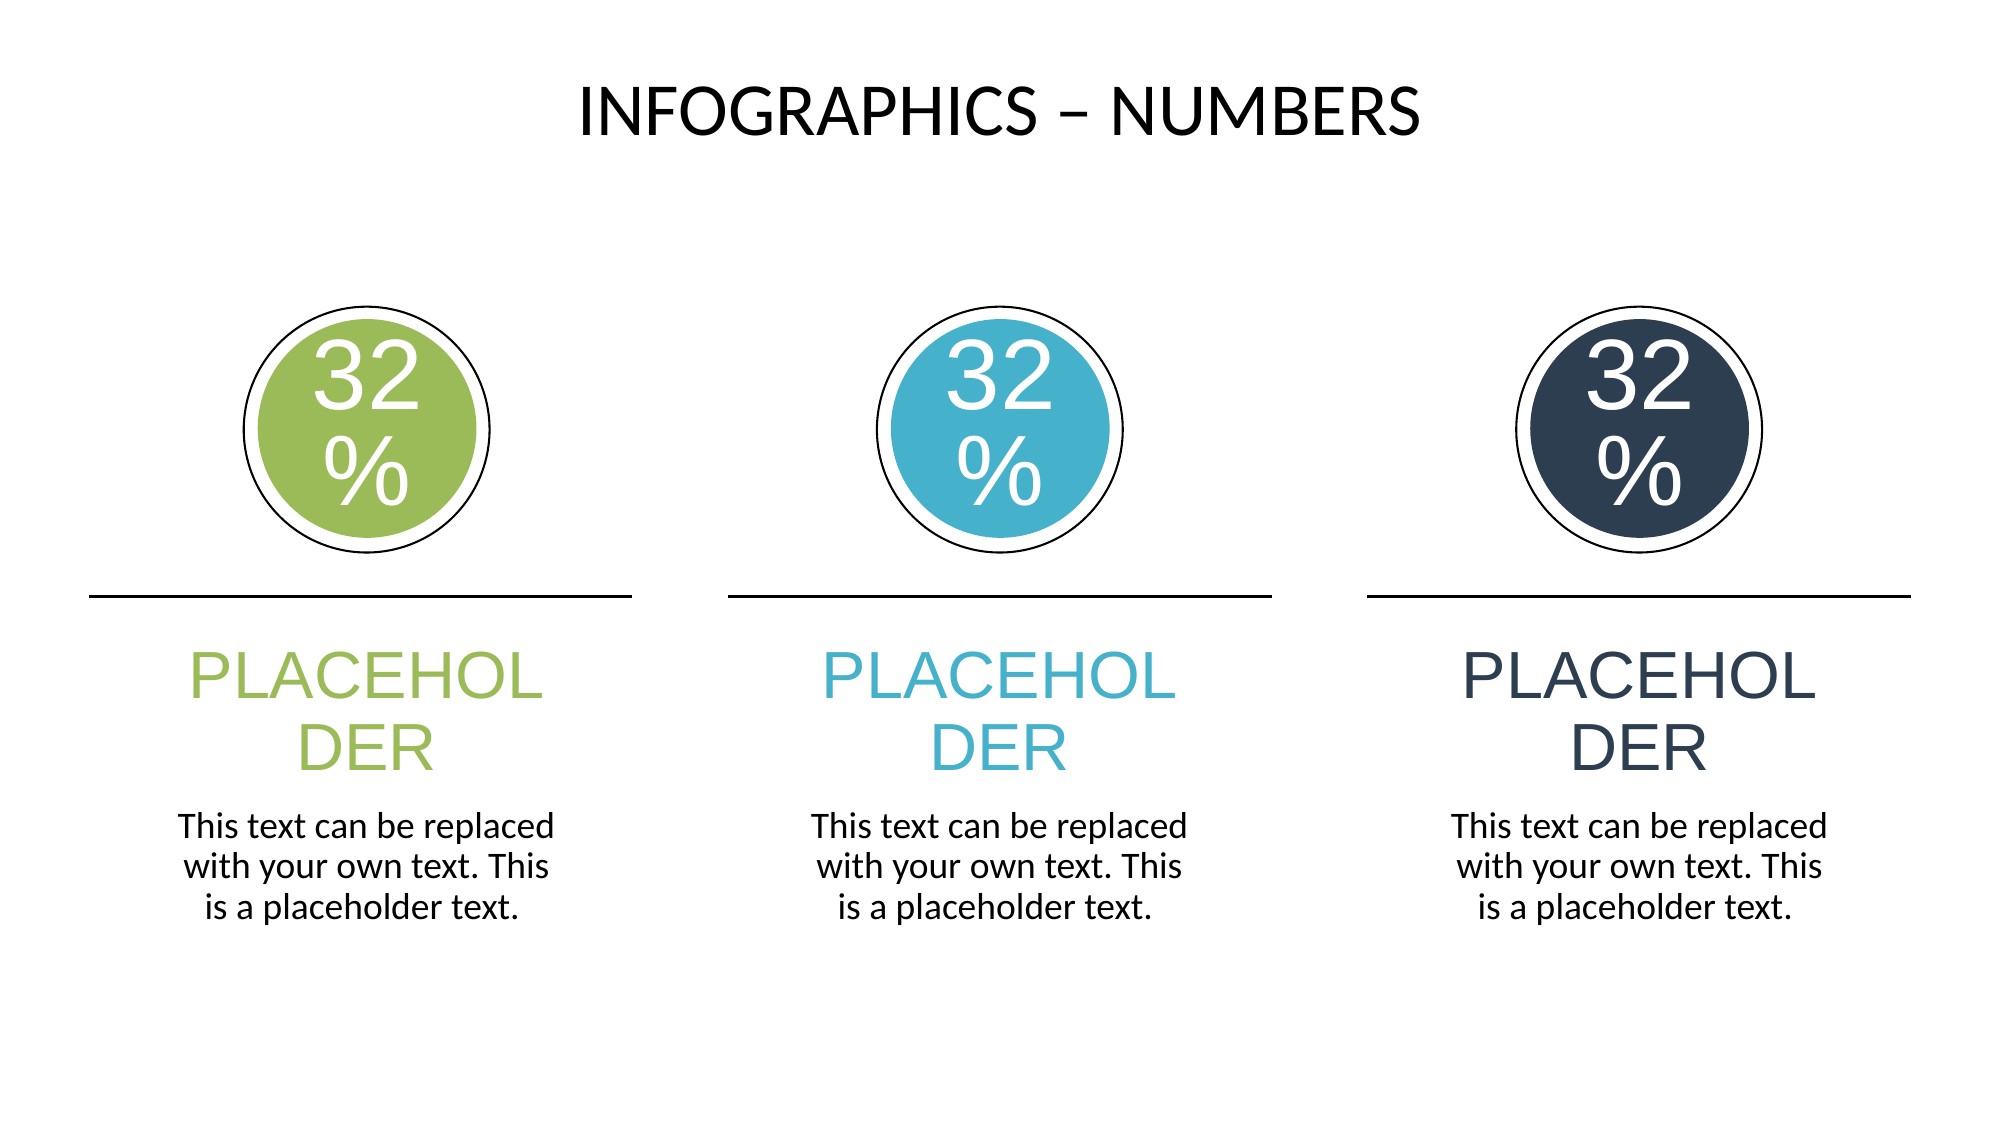

# Infographics – Numbers

32%
PLACEHOLDER
This text can be replaced with your own text. This is a placeholder text.

32%
PLACEHOLDER
This text can be replaced with your own text. This is a placeholder text.

32%
PLACEHOLDER
This text can be replaced with your own text. This is a placeholder text.